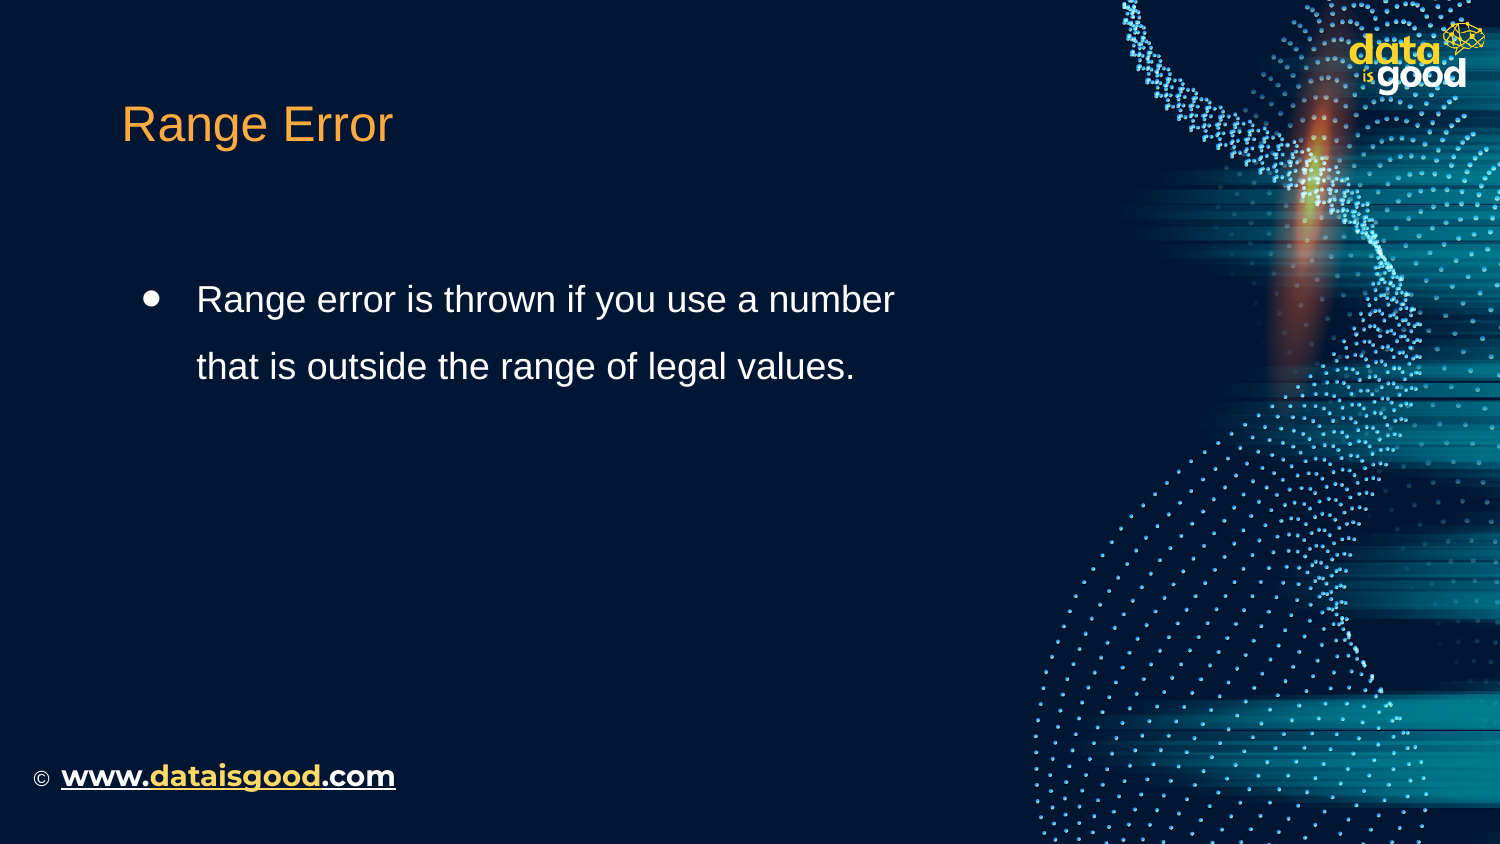

# Range Error
Range error is thrown if you use a number that is outside the range of legal values.